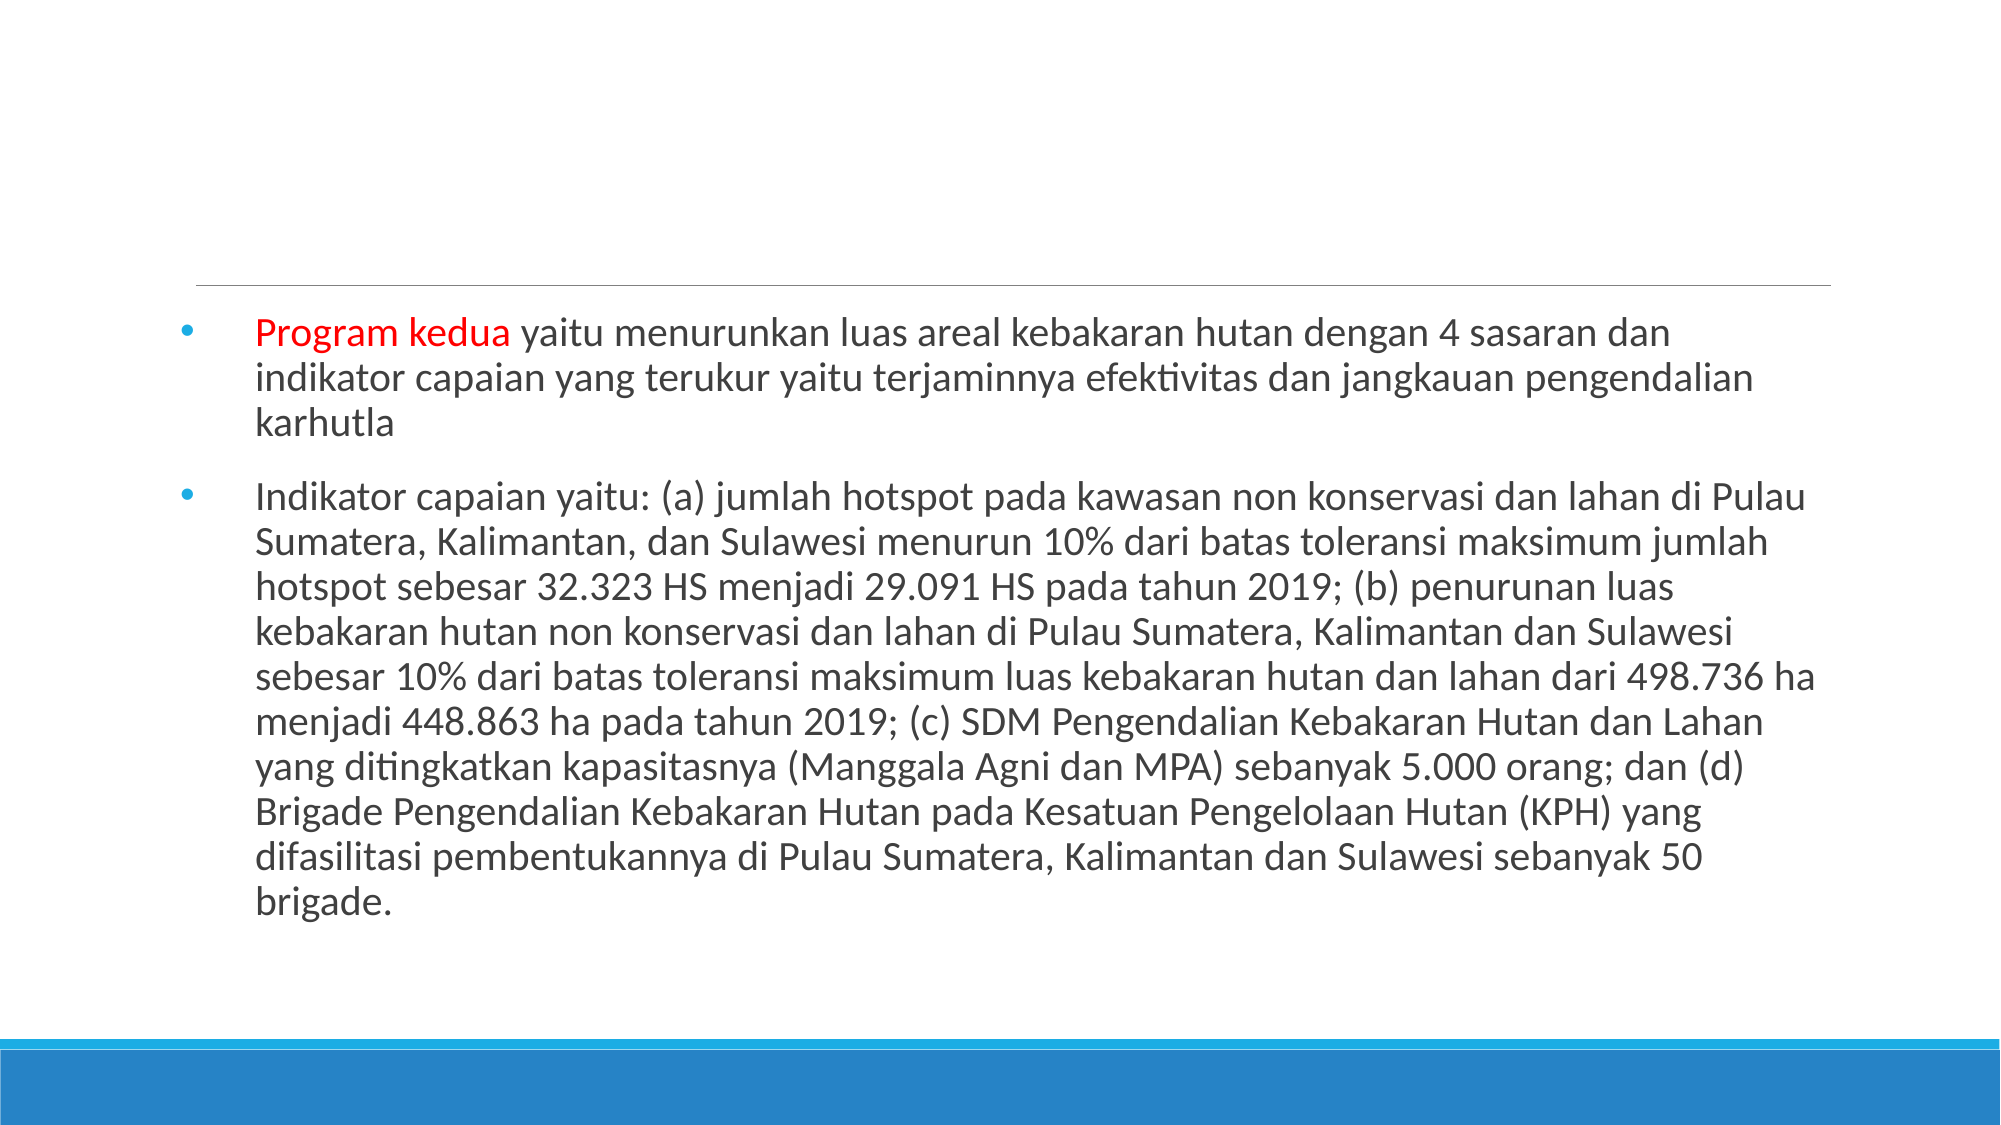

#
Program kedua yaitu menurunkan luas areal kebakaran hutan dengan 4 sasaran dan indikator capaian yang terukur yaitu terjaminnya efektivitas dan jangkauan pengendalian karhutla
Indikator capaian yaitu: (a) jumlah hotspot pada kawasan non konservasi dan lahan di Pulau Sumatera, Kalimantan, dan Sulawesi menurun 10% dari batas toleransi maksimum jumlah hotspot sebesar 32.323 HS menjadi 29.091 HS pada tahun 2019; (b) penurunan luas kebakaran hutan non konservasi dan lahan di Pulau Sumatera, Kalimantan dan Sulawesi sebesar 10% dari batas toleransi maksimum luas kebakaran hutan dan lahan dari 498.736 ha menjadi 448.863 ha pada tahun 2019; (c) SDM Pengendalian Kebakaran Hutan dan Lahan yang ditingkatkan kapasitasnya (Manggala Agni dan MPA) sebanyak 5.000 orang; dan (d) Brigade Pengendalian Kebakaran Hutan pada Kesatuan Pengelolaan Hutan (KPH) yang difasilitasi pembentukannya di Pulau Sumatera, Kalimantan dan Sulawesi sebanyak 50 brigade.